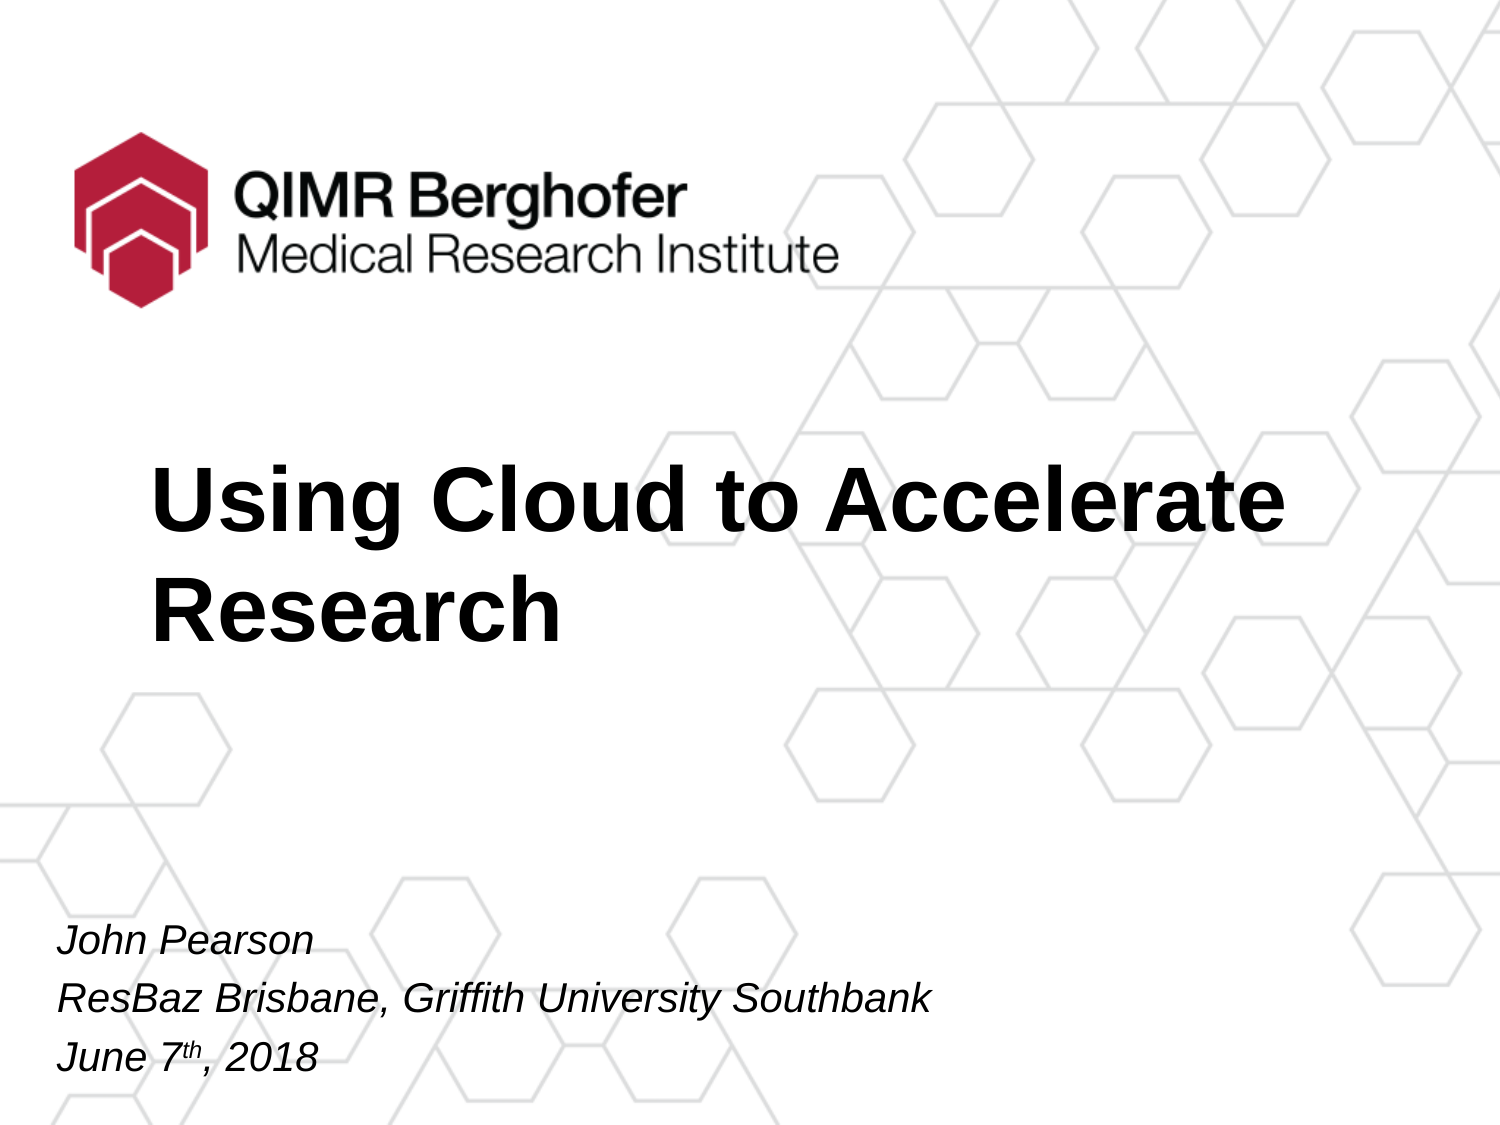

# Using Cloud to Accelerate Research
John Pearson
ResBaz Brisbane, Griffith University Southbank
June 7th, 2018